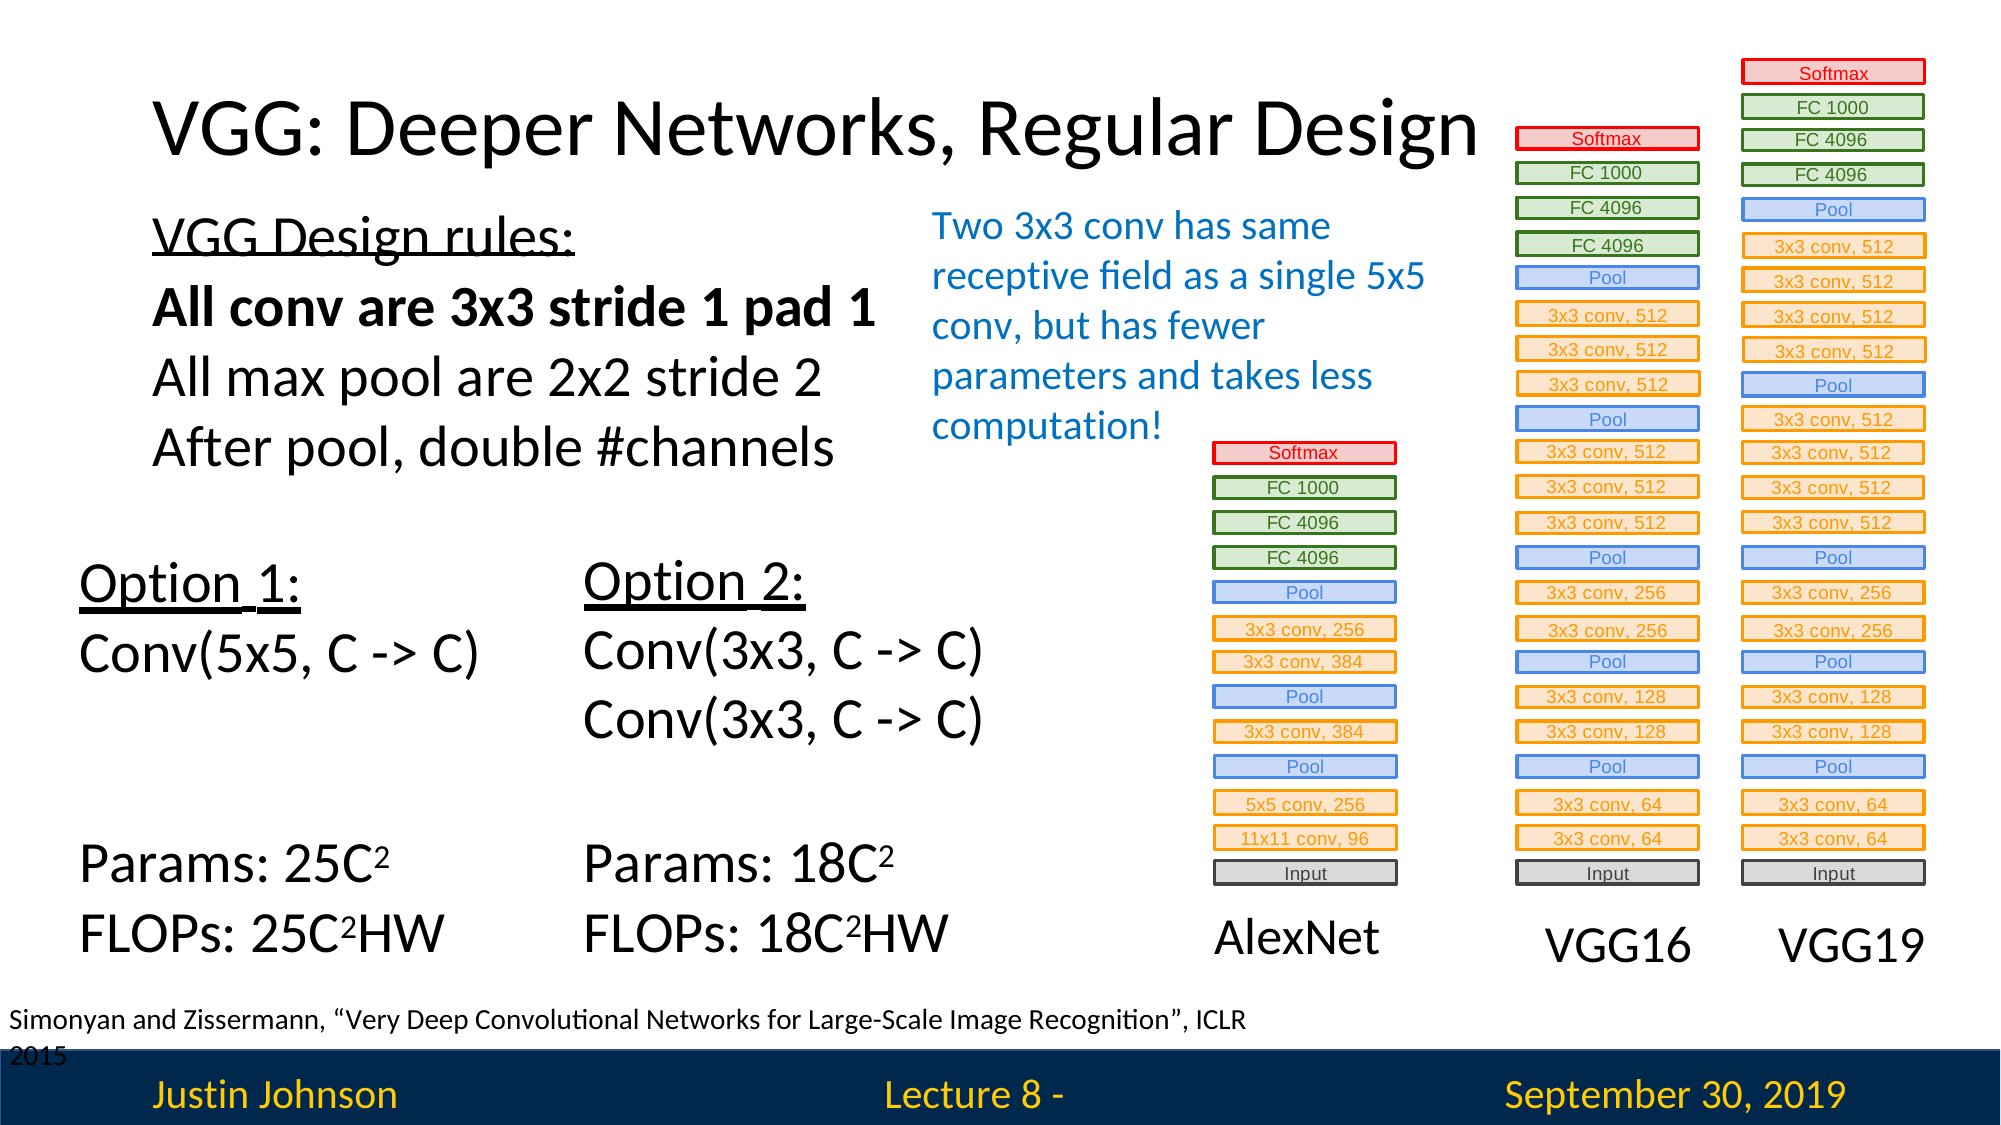

Softmax
# VGG: Deeper Networks, Regular Design

FC 1000
Softmax
FC 4096
FC 1000
FC 4096
FC 4096
Two 3x3 conv has same receptive field as a single 5x5 conv, but has fewer parameters and takes less computation!
VGG Design rules:
Pool

FC 4096
3x3 conv, 512

Pool
All conv are 3x3 stride 1 pad 1 All max pool are 2x2 stride 2 After pool, double #channels

3x3 conv, 512

3x3 conv, 512
3x3 conv, 512

3x3 conv, 512
3x3 conv, 512

3x3 conv, 512
Pool

Pool
3x3 conv, 512
3x3 conv, 512
3x3 conv, 512
Softmax
3x3 conv, 512
3x3 conv, 512
FC 1000
3x3 conv, 512
FC 4096
3x3 conv, 512
Option 2: Conv(3x3, C -> C) Conv(3x3, C -> C)
Option 1: Conv(5x5, C -> C)
FC 4096
Pool
Pool
Pool
3x3 conv, 256
3x3 conv, 256

3x3 conv, 256
3x3 conv, 256
3x3 conv, 256
3x3 conv, 384
Pool
Pool
Pool
3x3 conv, 128
3x3 conv, 128
3x3 conv, 384
3x3 conv, 128
3x3 conv, 128
Pool
Pool
Pool

3x3 conv, 64
3x3 conv, 64 Input
5x5 conv, 256
11x11 conv, 96 Input
3x3 conv, 64
3x3 conv, 64 Input
Params: 18C2 FLOPs: 18C2HW
Params: 25C2 FLOPs: 25C2HW

AlexNet
VGG16
VGG19
Simonyan and Zissermann, “Very Deep Convolutional Networks for Large-Scale Image Recognition”, ICLR 2015
Justin Johnson
September 30, 2019
Lecture 8 - 319